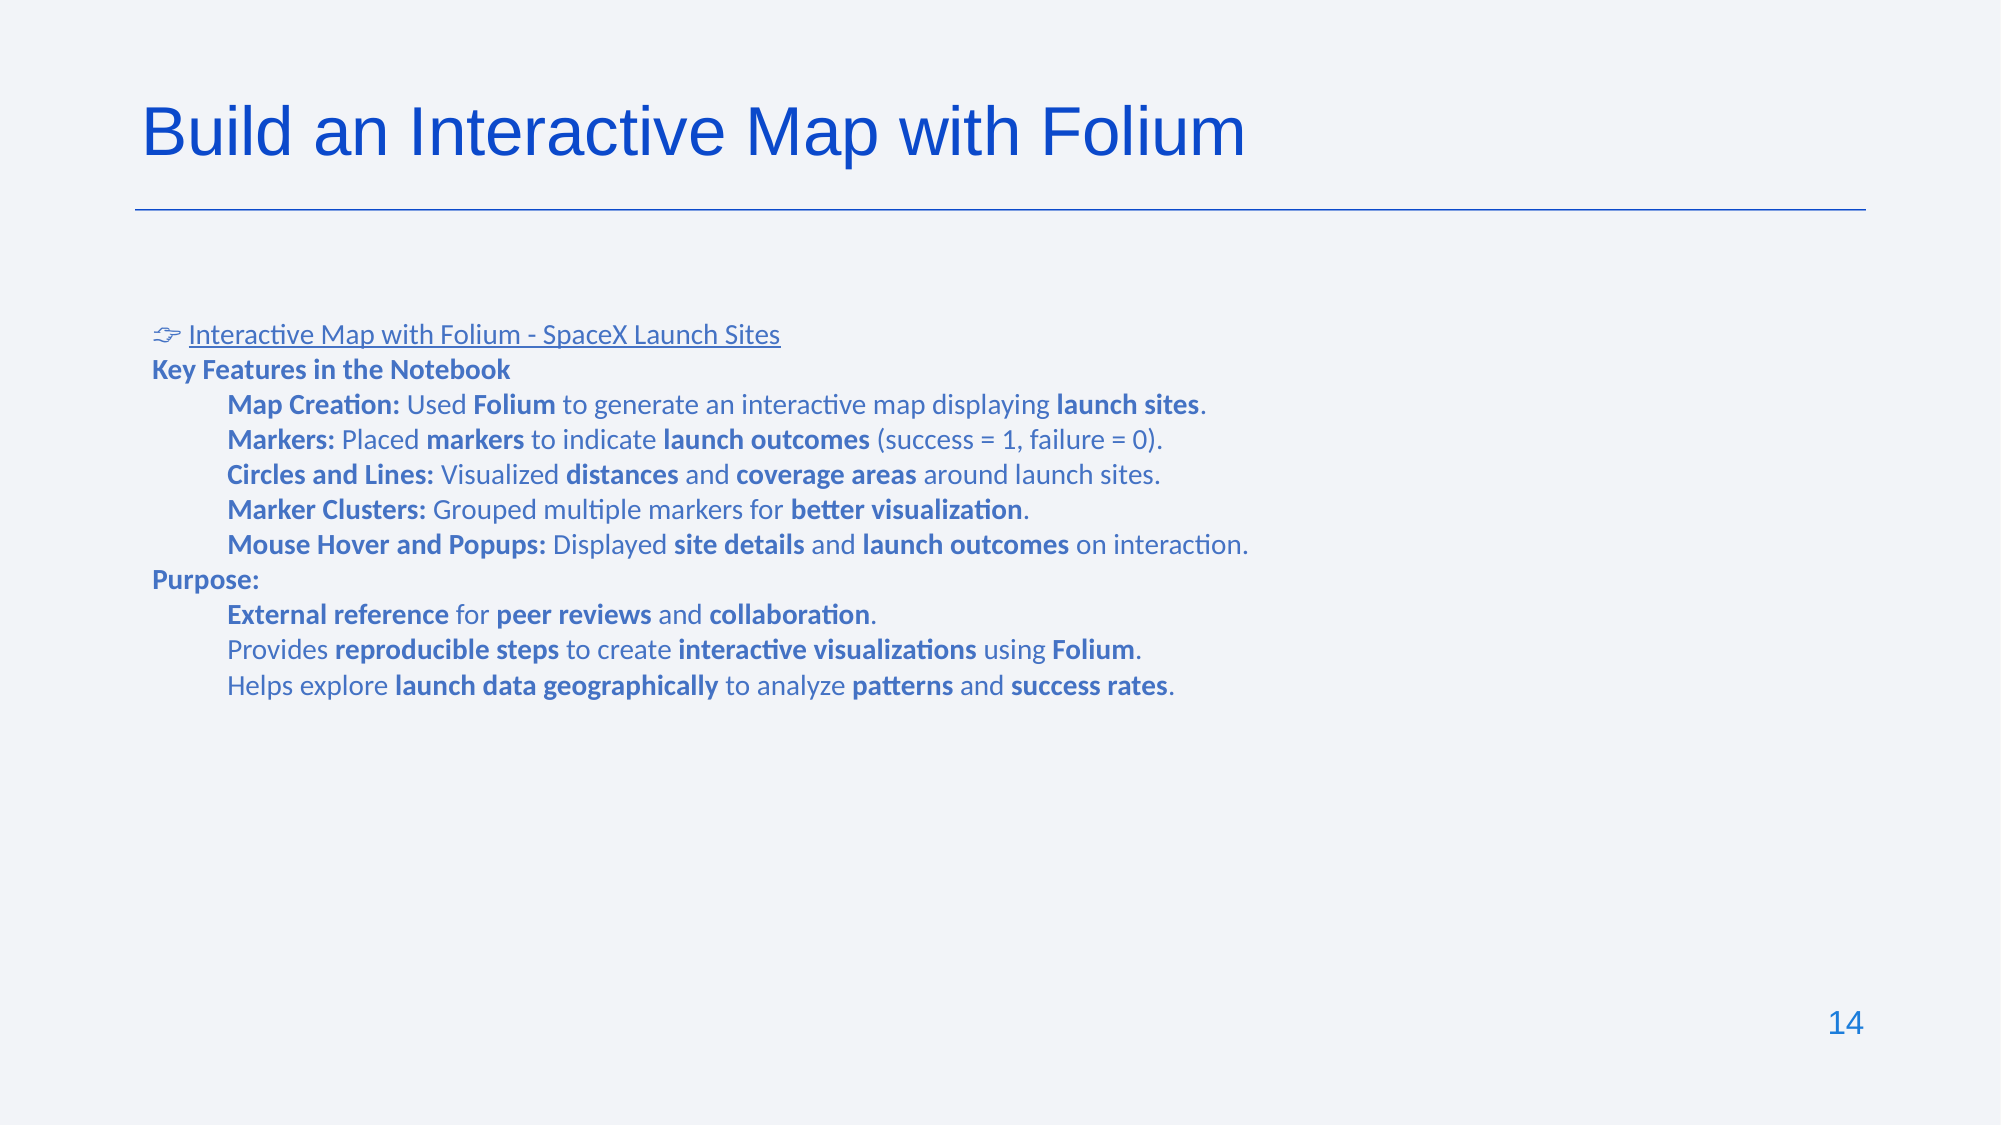

Build an Interactive Map with Folium
👉 Interactive Map with Folium - SpaceX Launch Sites
Key Features in the Notebook
Map Creation: Used Folium to generate an interactive map displaying launch sites.
Markers: Placed markers to indicate launch outcomes (success = 1, failure = 0).
Circles and Lines: Visualized distances and coverage areas around launch sites.
Marker Clusters: Grouped multiple markers for better visualization.
Mouse Hover and Popups: Displayed site details and launch outcomes on interaction.
Purpose:
External reference for peer reviews and collaboration.
Provides reproducible steps to create interactive visualizations using Folium.
Helps explore launch data geographically to analyze patterns and success rates.
14